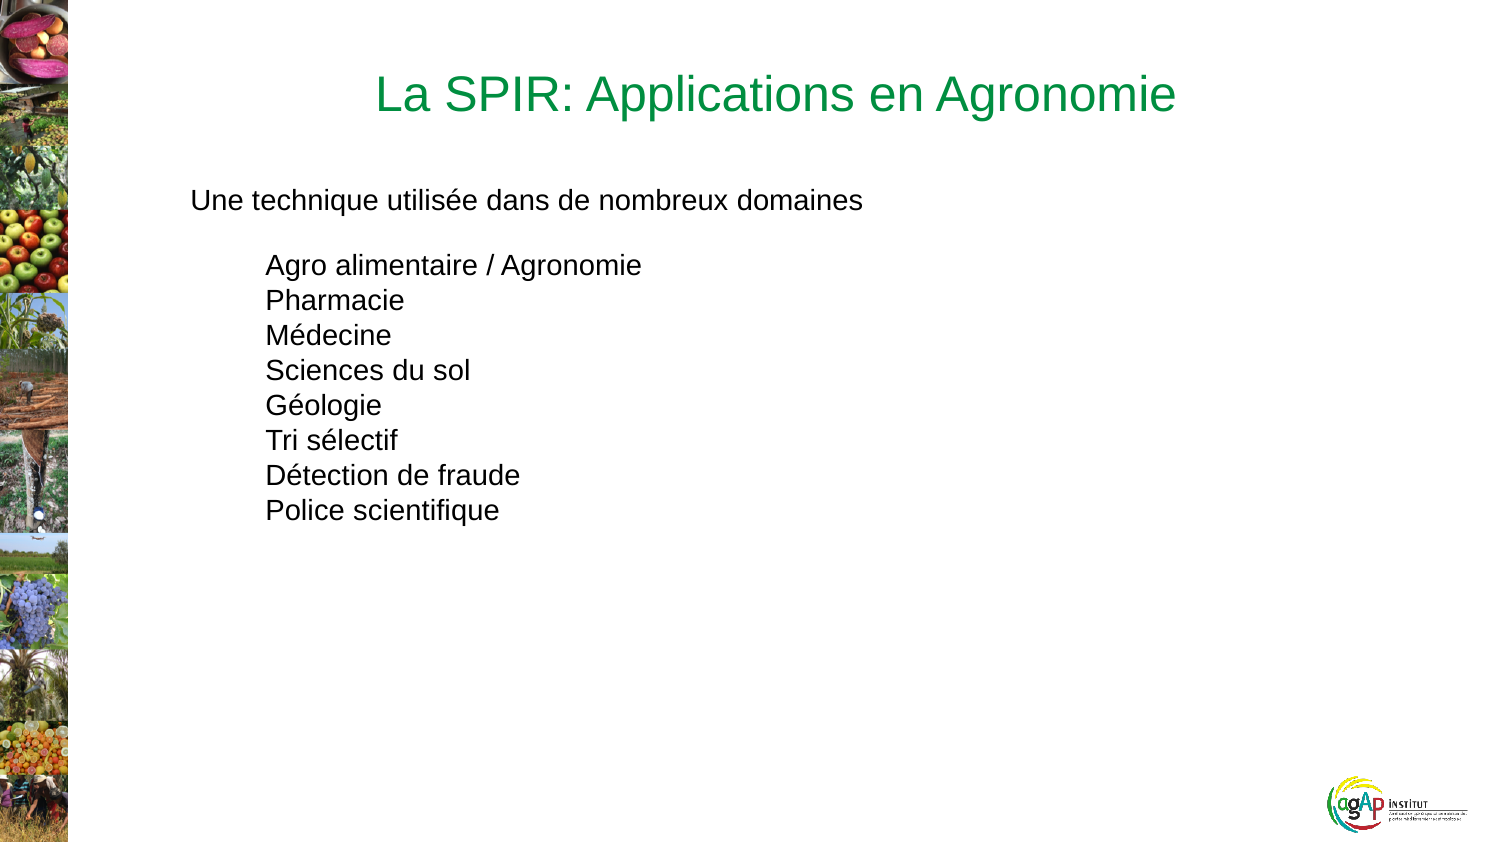

La SPIR: Applications en Agronomie
Une technique utilisée dans de nombreux domaines

Agro alimentaire / Agronomie
Pharmacie
Médecine
Sciences du sol
Géologie
Tri sélectif
Détection de fraude
Police scientifique